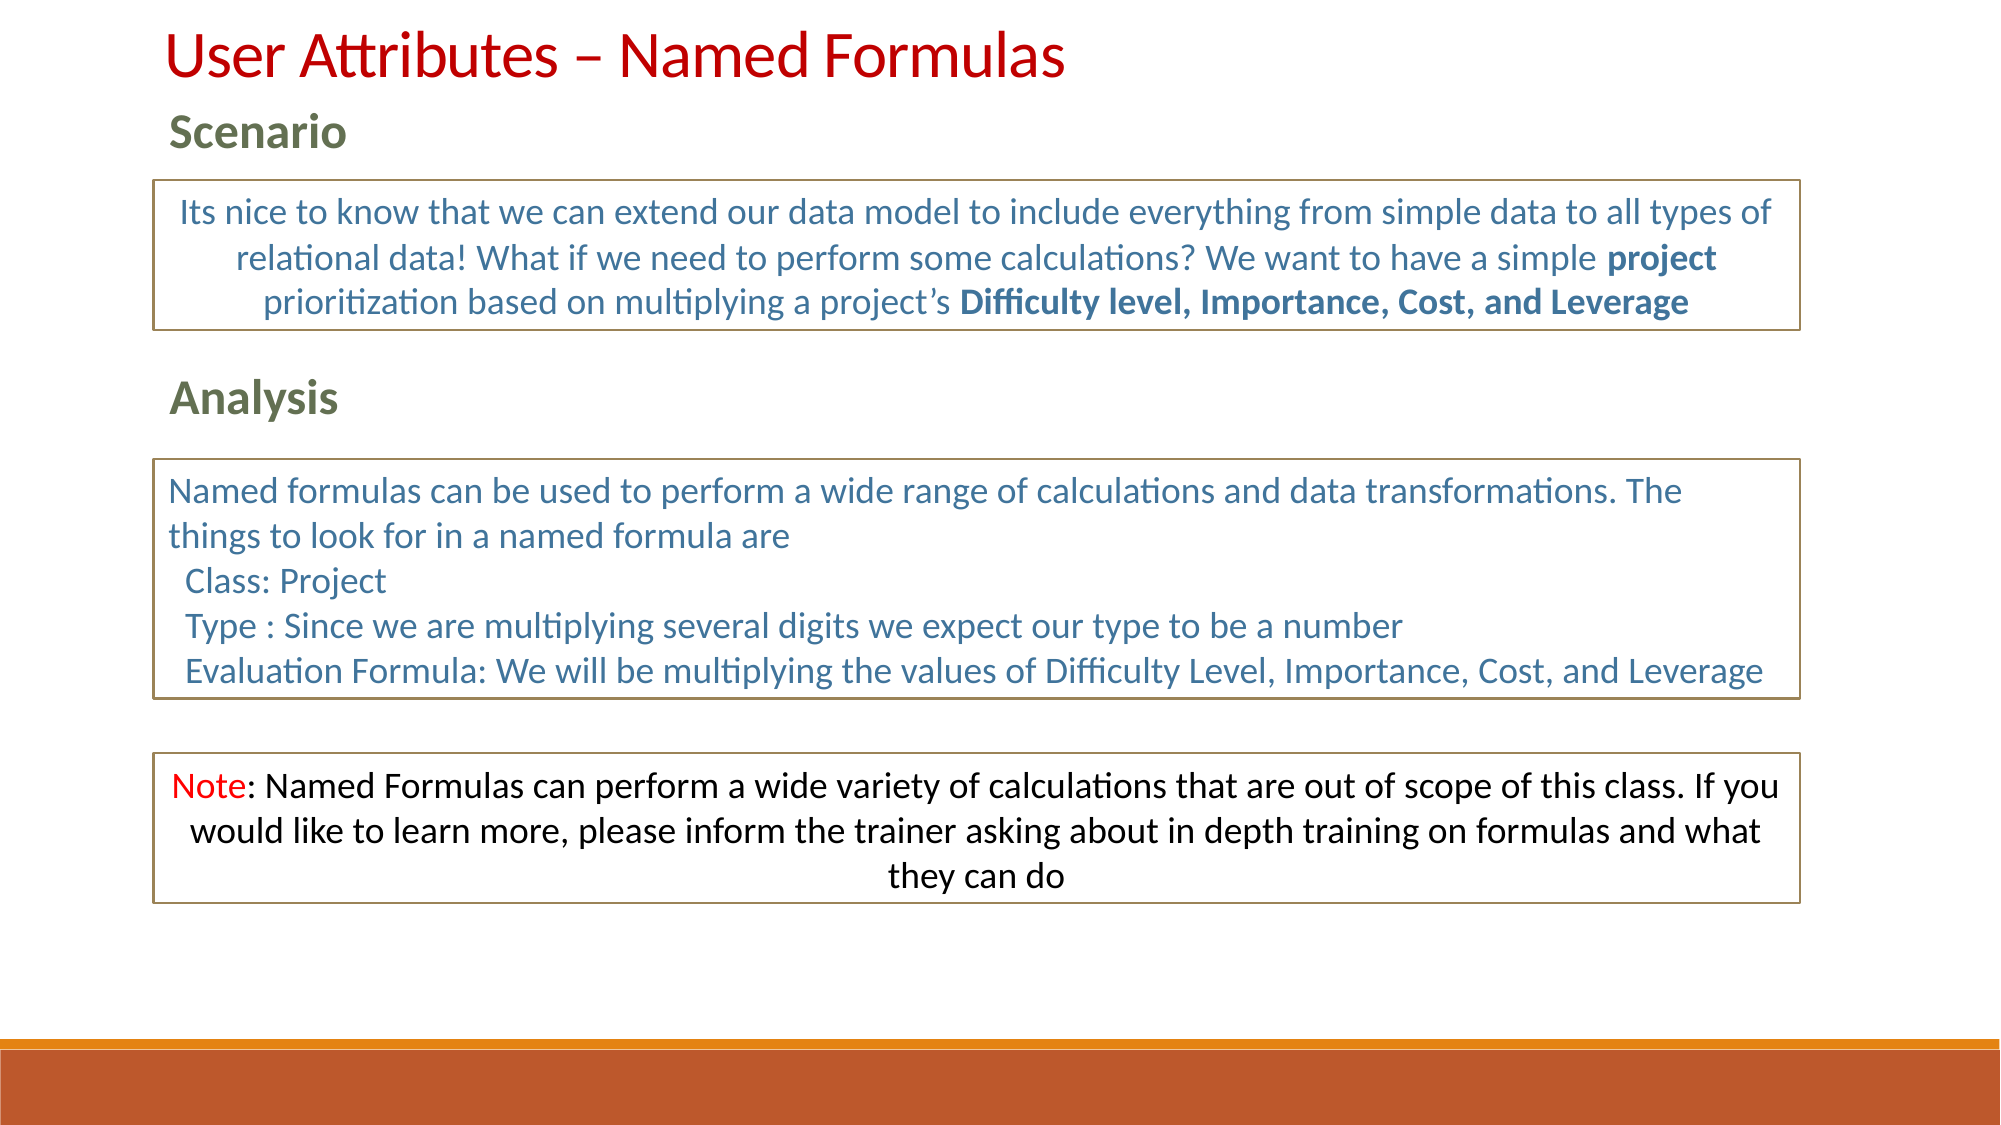

User Attributes – Named Formulas
Scenario
Its nice to know that we can extend our data model to include everything from simple data to all types of relational data! What if we need to perform some calculations? We want to have a simple project prioritization based on multiplying a project’s Difficulty level, Importance, Cost, and Leverage
Analysis
Named formulas can be used to perform a wide range of calculations and data transformations. The things to look for in a named formula are
  Class: Project
  Type : Since we are multiplying several digits we expect our type to be a number
  Evaluation Formula: We will be multiplying the values of Difficulty Level, Importance, Cost, and Leverage
Note: Named Formulas can perform a wide variety of calculations that are out of scope of this class. If you would like to learn more, please inform the trainer asking about in depth training on formulas and what they can do